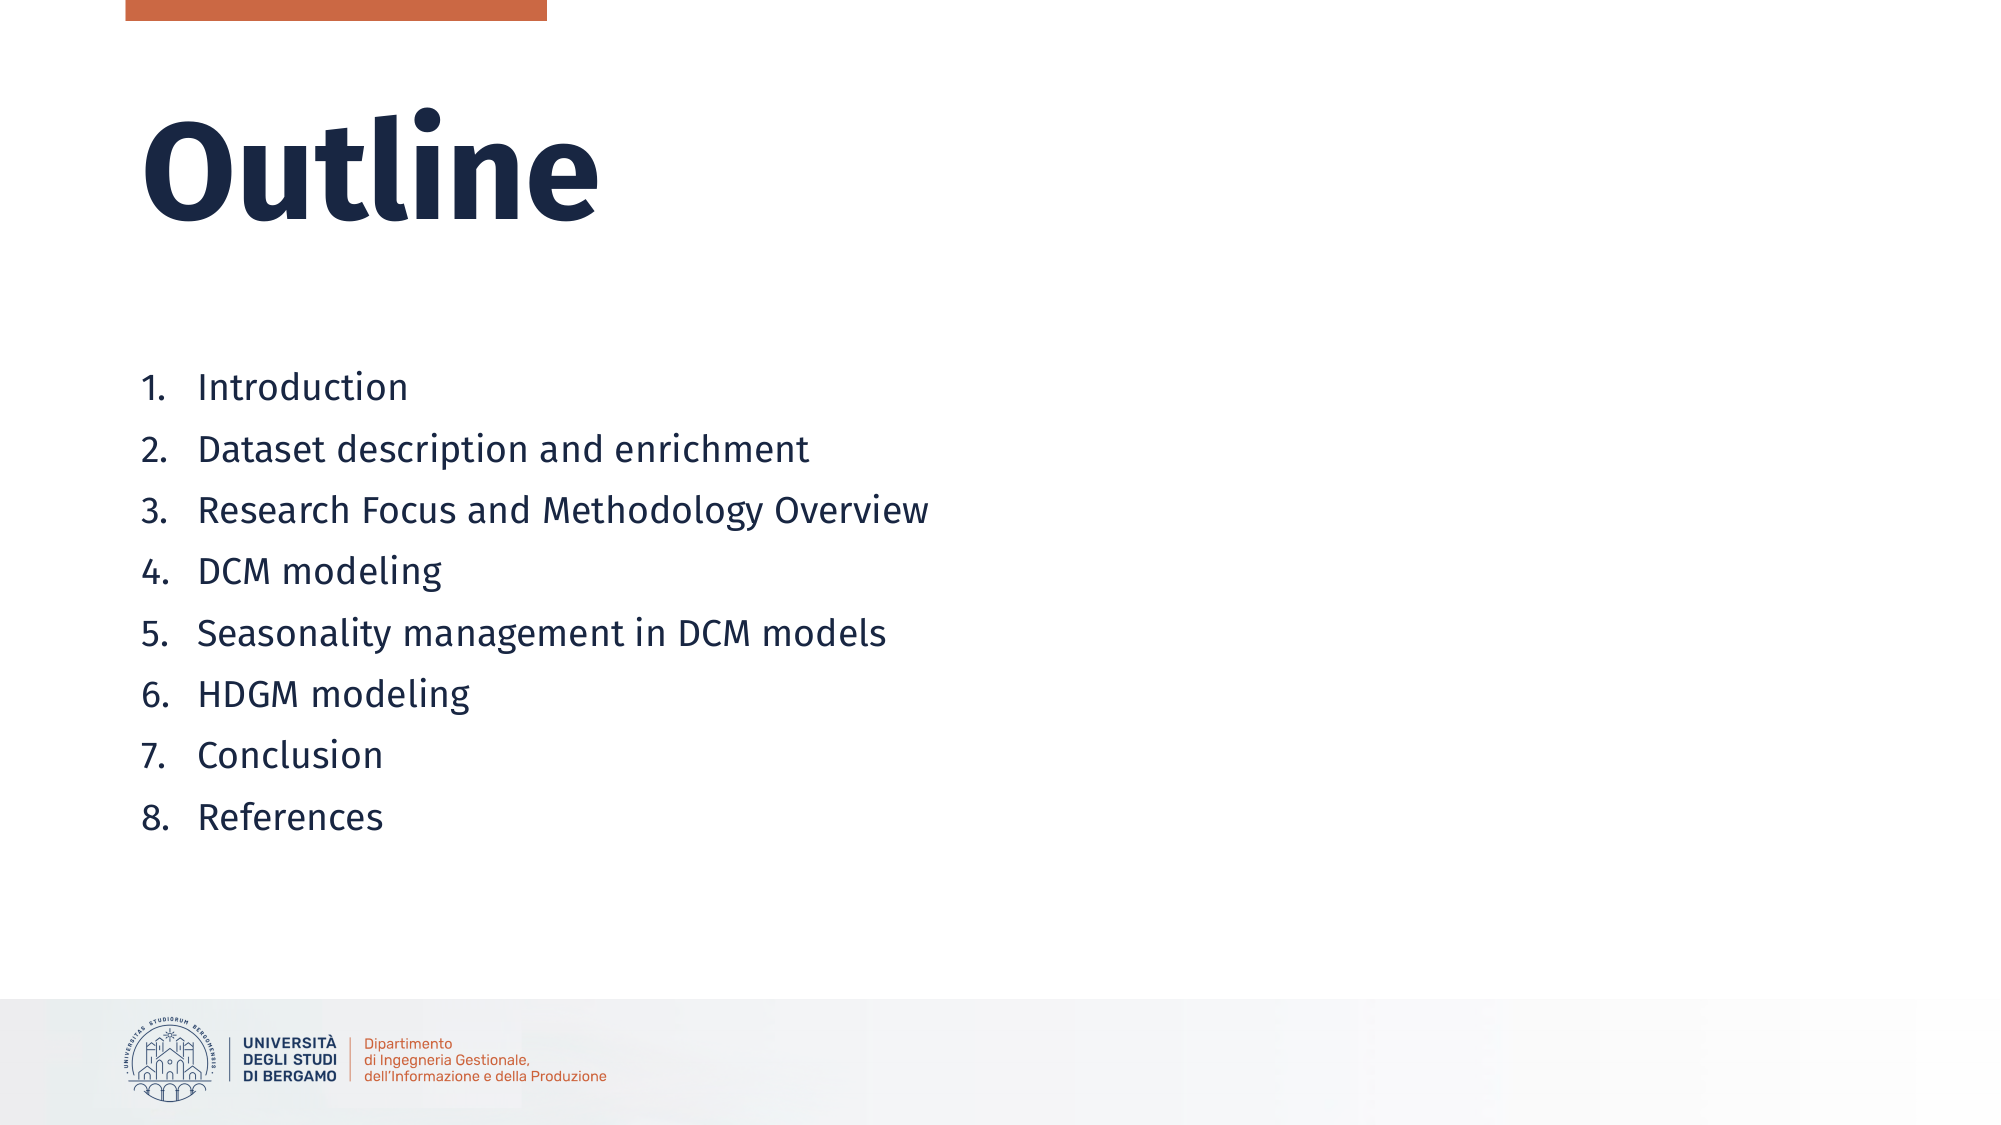

# Outline
Introduction
Dataset description and enrichment
Research Focus and Methodology Overview
DCM modeling
Seasonality management in DCM models
HDGM modeling
Conclusion
References